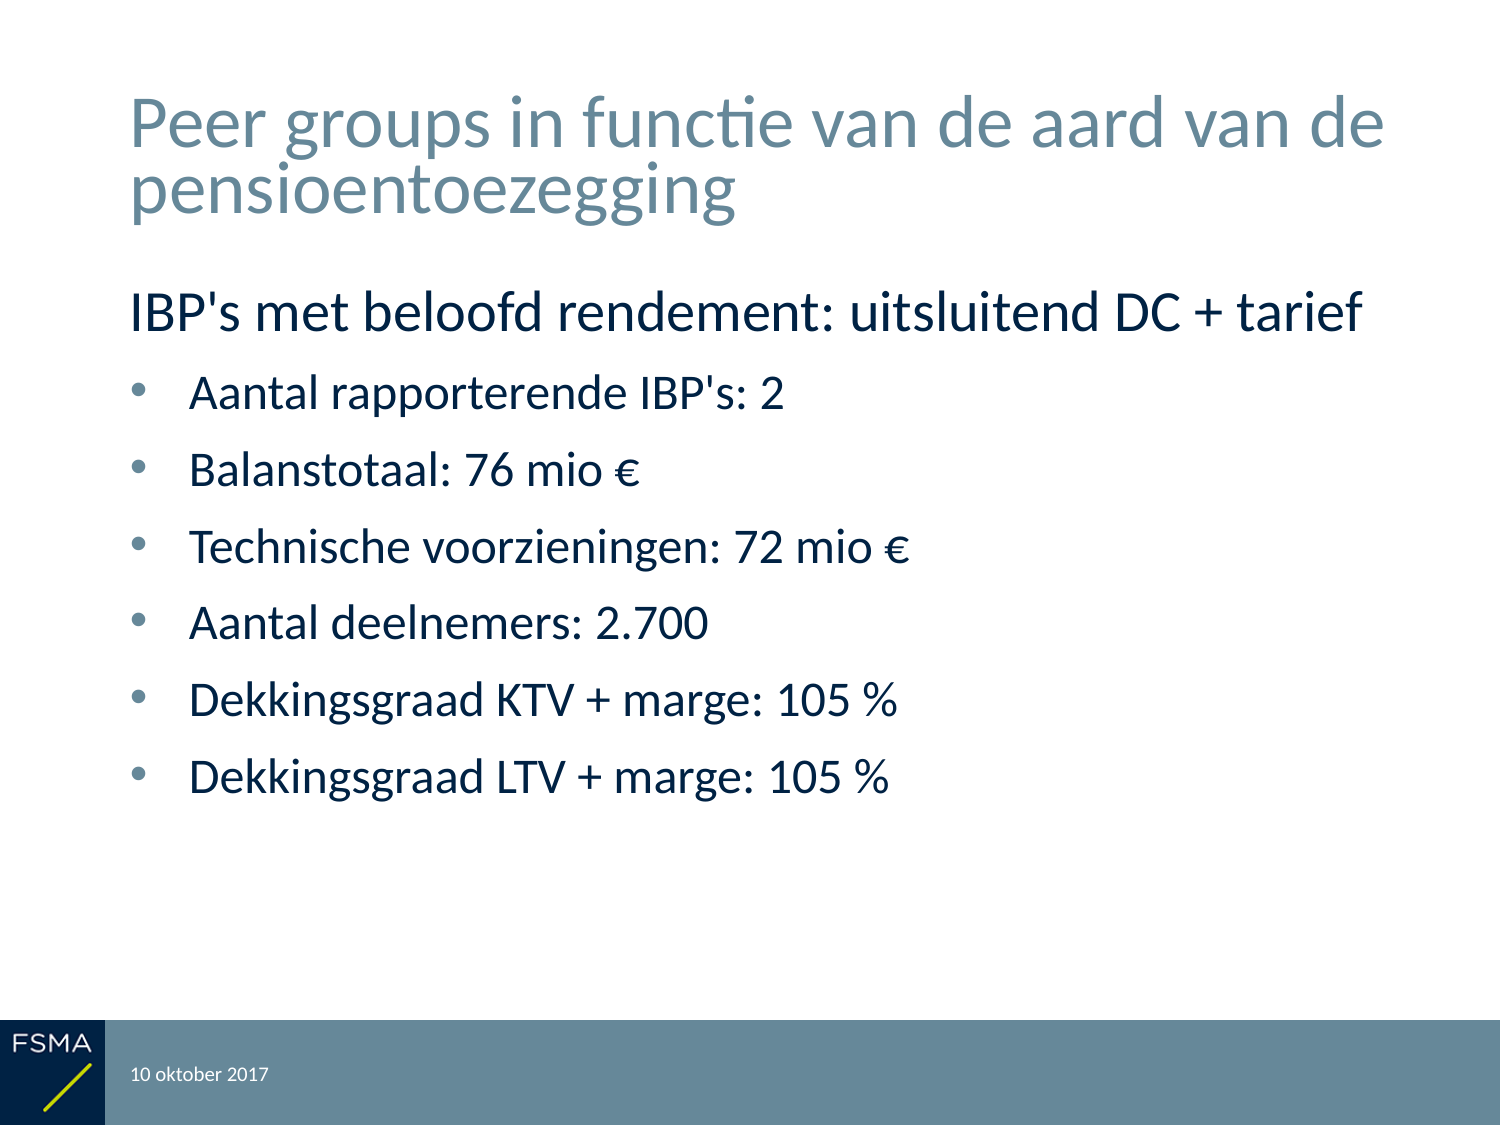

# Peer groups in functie van de aard van de pensioentoezegging
IBP's met beloofd rendement: uitsluitend DC + tarief
Aantal rapporterende IBP's: 2
Balanstotaal: 76 mio €
Technische voorzieningen: 72 mio €
Aantal deelnemers: 2.700
Dekkingsgraad KTV + marge: 105 %
Dekkingsgraad LTV + marge: 105 %
10 oktober 2017
Rapportering over het boekjaar 2016
34